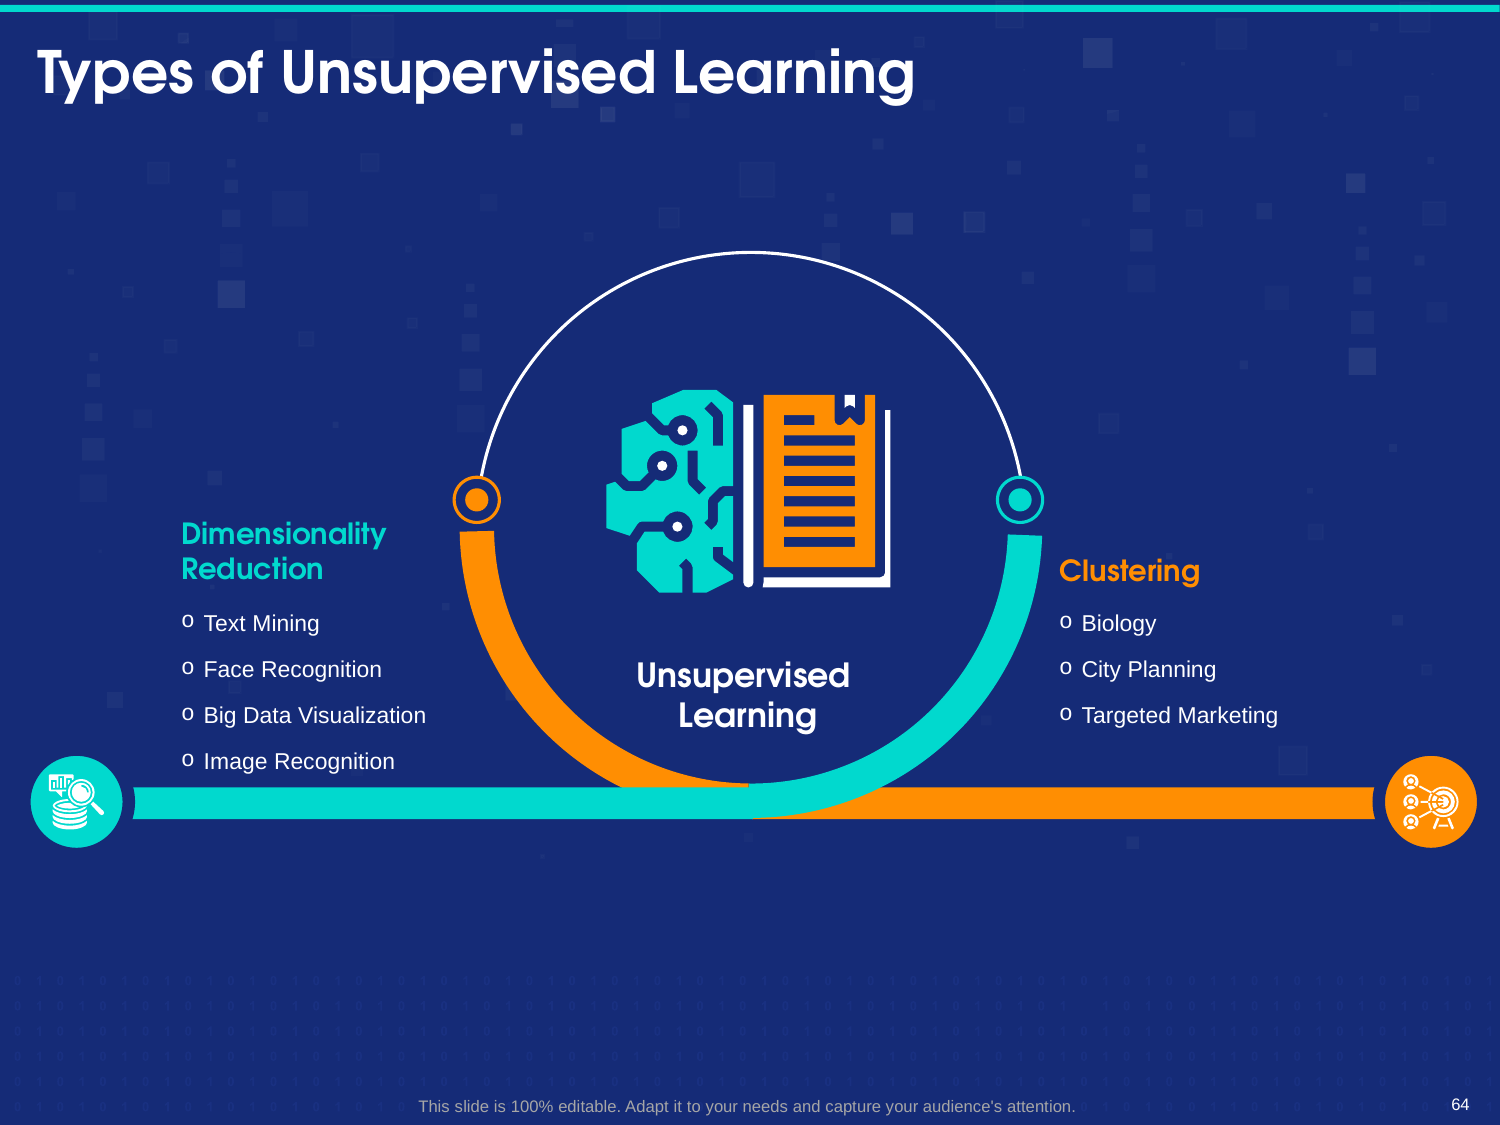

# Types of Unsupervised Learning

Unsupervised
Learning
Dimensionality Reduction
Text Mining
Face Recognition
Big Data Visualization
Image Recognition
Clustering
Biology
City Planning
Targeted Marketing

64
This slide is 100% editable. Adapt it to your needs and capture your audience's attention.